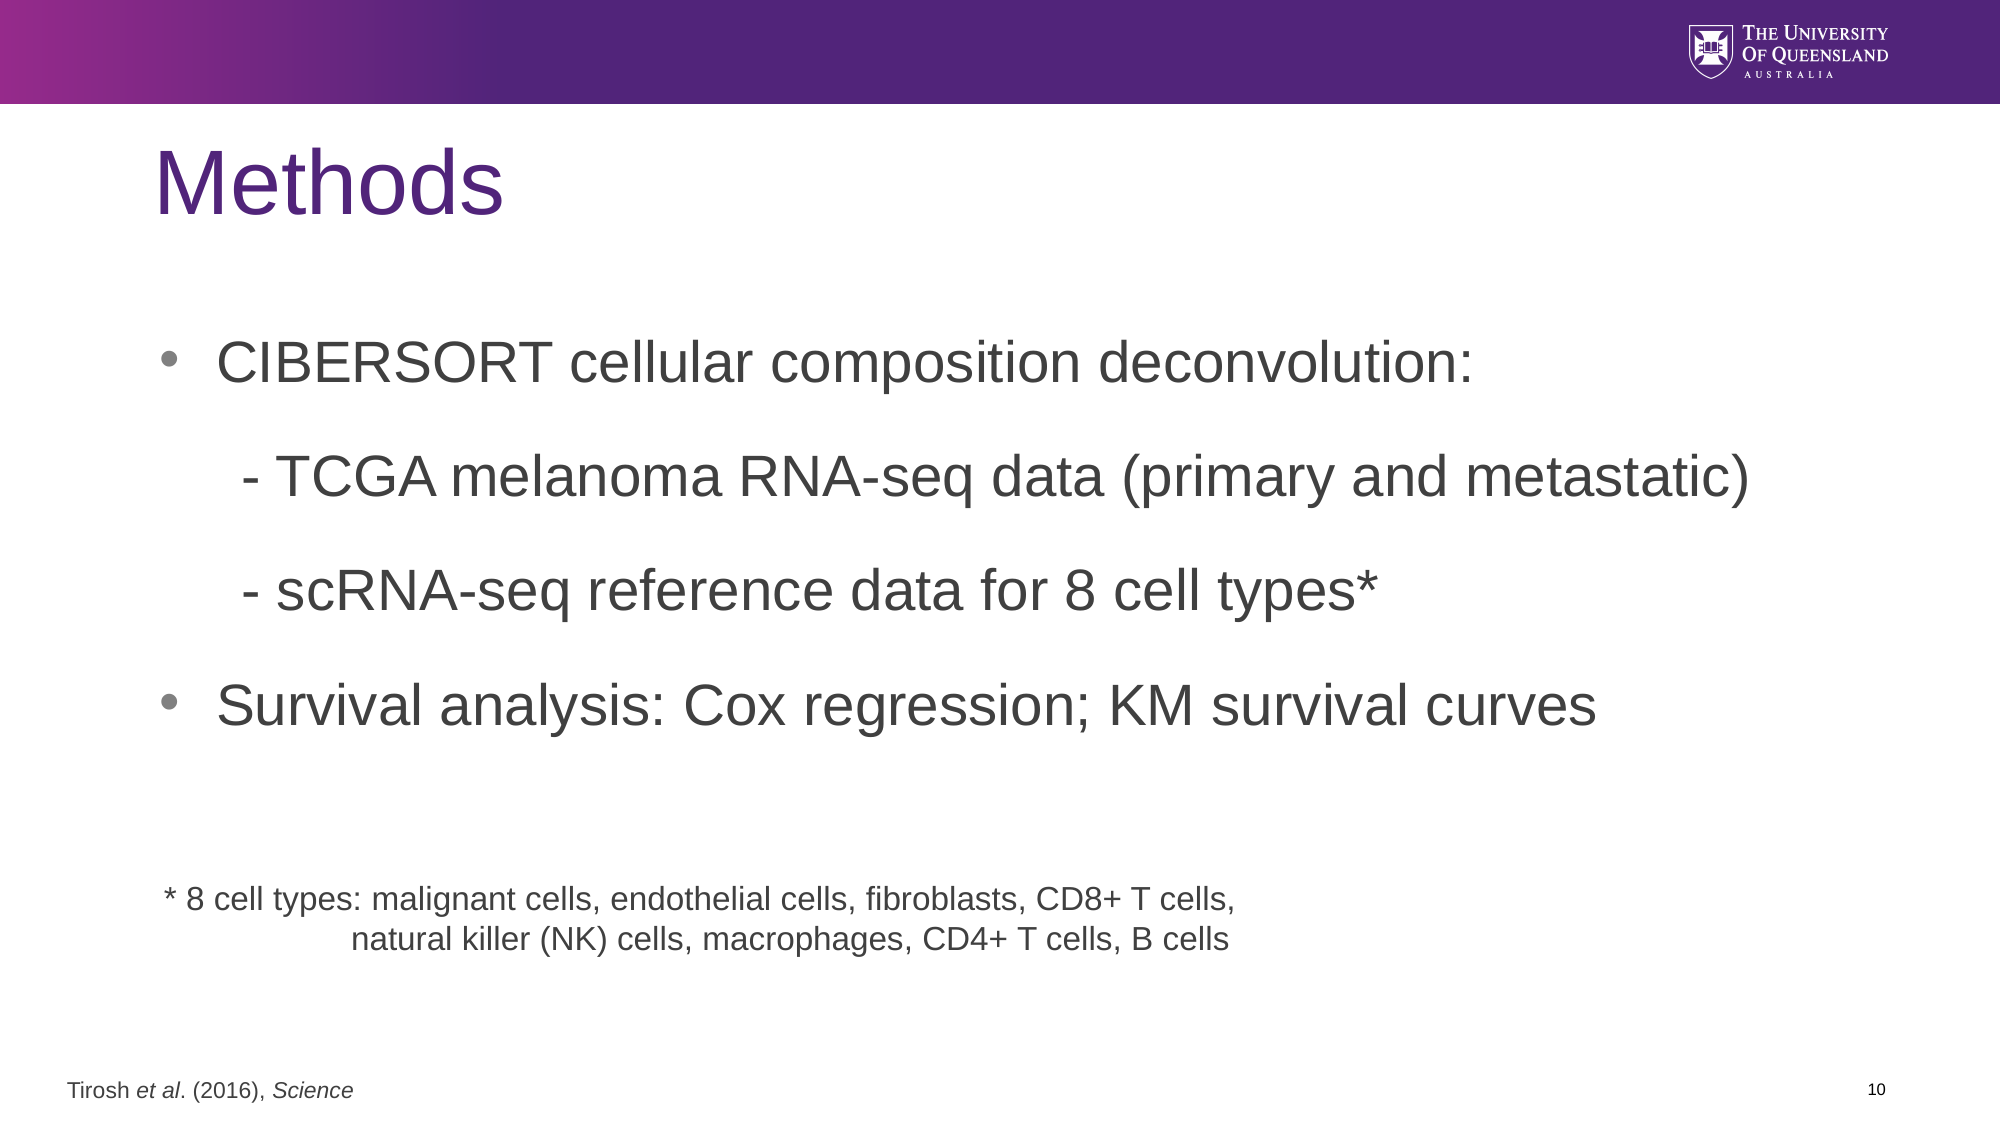

# Methods
CIBERSORT cellular composition deconvolution:
     - TCGA melanoma RNA-seq data (primary and metastatic)
     - scRNA-seq reference data for 8 cell types*
Survival analysis: Cox regression; KM survival curves

* 8 cell types: malignant cells, endothelial cells, fibroblasts, CD8+ T cells,
	    natural killer (NK) cells, macrophages, CD4+ T cells, B cells
10

Tirosh et al. (2016), Science